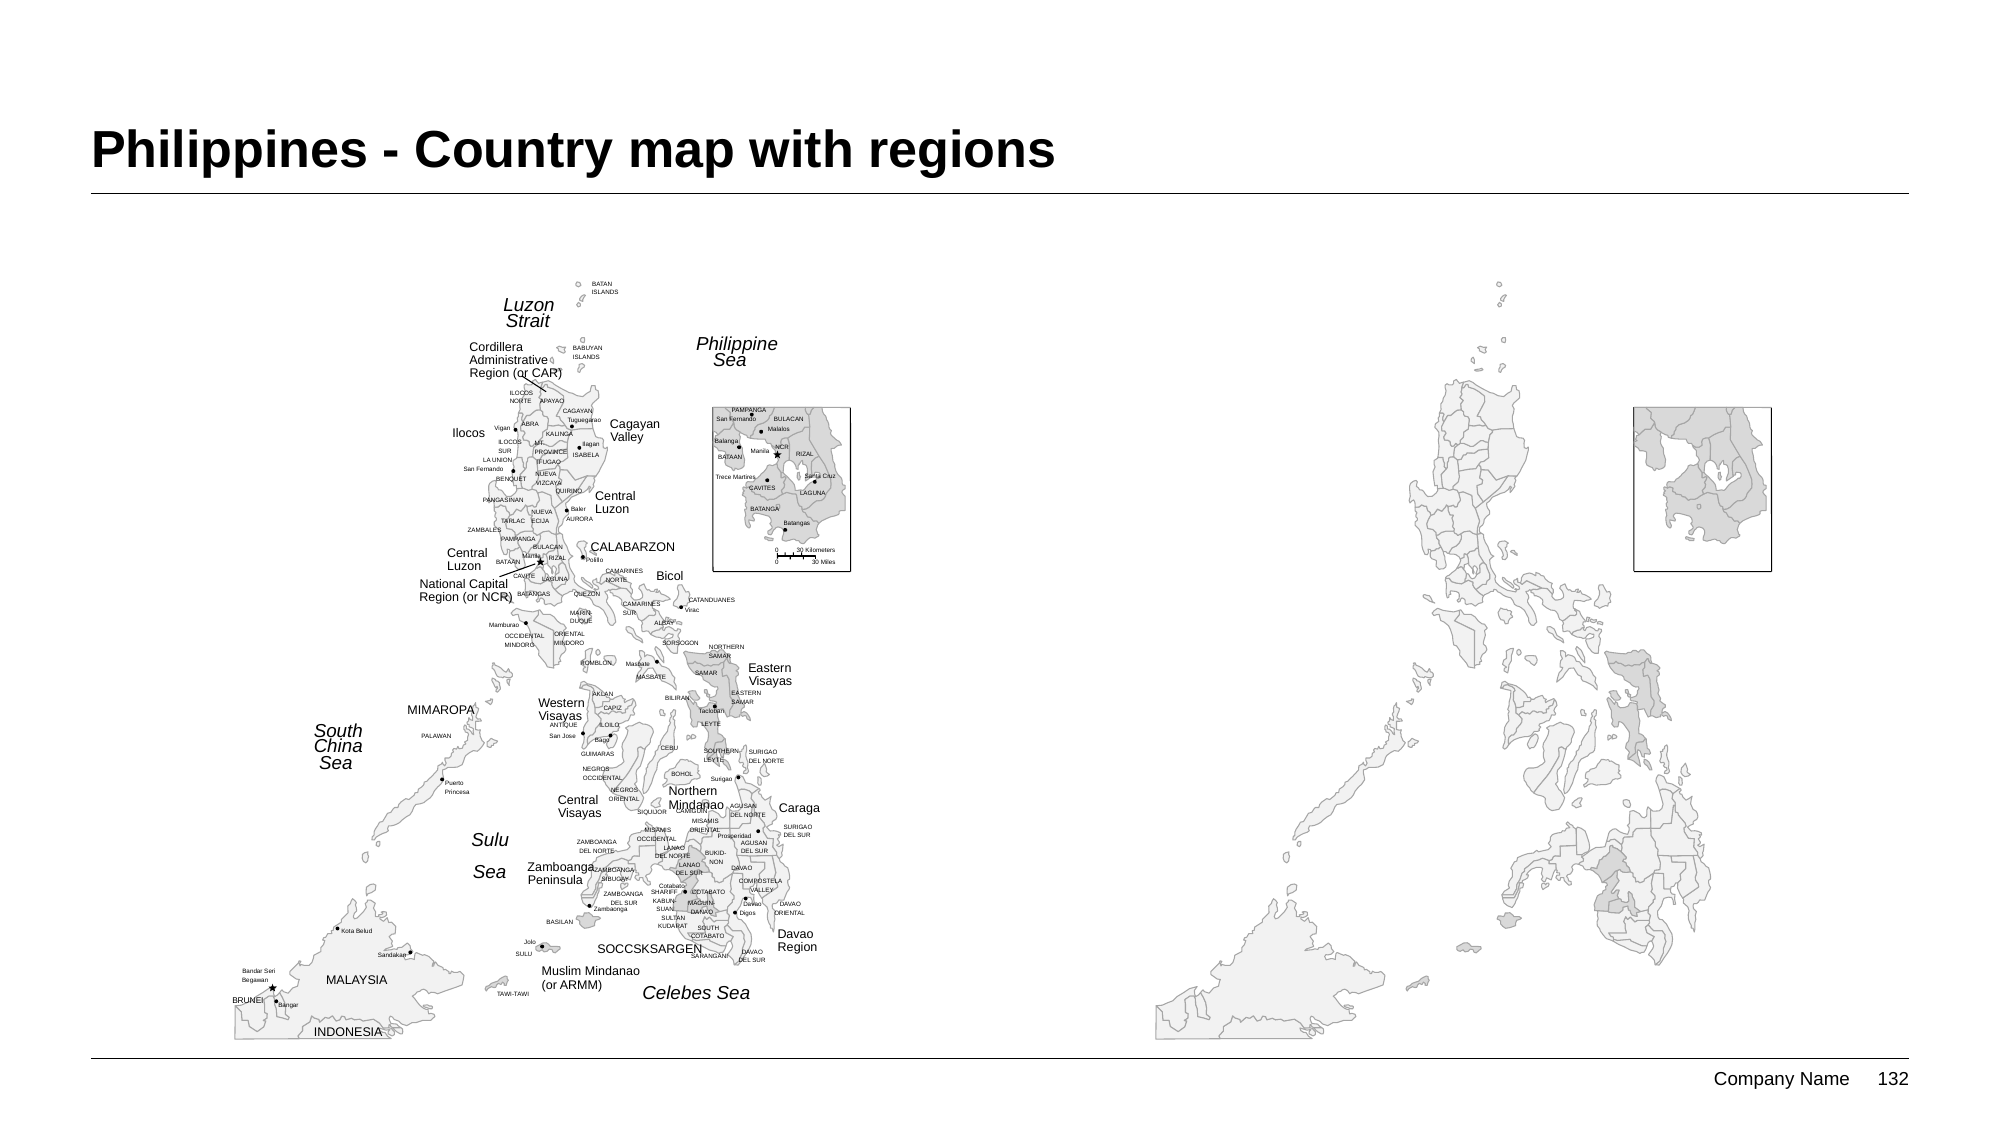

# Philippines - Country map with regions
BATAN

ISLANDS
Luzon
Strait
Philippine
Cordillera
BABUYAN
Sea
Administrative
ISLANDS
Region (or CAR)

ILOCOS
APAYAO
NORTE
PAMPANGA
CAGAYAN

San Fernando
BULACAN
Cagayan
Tuguegarao
ABRA

Vigan
Ilocos
Malalos

Valley

KALINGA
Balanga
ILOCOS
MT.
Ilagan
NCR

Manila
SUR
PROVINCE
RIZAL

ISABELA
BATAAN
LA UNION
IFUGAO
San Fernando

NUEVA
Santa Cruz
Trece Martires
BENQUET

VIZCAYA

CAVITES
QUIRINO
Central
LAGUNA
PANGASINAN
Luzon
BATANGA
Baler
NUEVA

AURORA
ECIJA
TARLAC
Batangas
ZAMBALES

PAMPANGA
CALABARZON
BULACAN
Central
0
30 Kilometers

0
30 Miles
Manila
RIZAL

Polillo

Luzon
BATAAN

CAMARINES
Bicol
CAVITE
LAGUNA
National Capital
NORTE
Region (or NCR)
QUEZON
BATANGAS
CATANDUANES
CAMARINES

Virac
MARIN-
SUR
DUQUE
ALBAY

Mamburao
ORIENTAL
OCCIDENTAL
MINDORO
SORSOGON
MINDORO
NORTHERN
SAMAR
ROMBLON

Masbate
Eastern
SAMAR
MASBATE
Visayas
EASTERN
AKLAN
BILIRAN
Western
SAMAR
MIMAROPA
CAPIZ

Visayas
Tacloban
South
LEYTE
ILOILO
ANTIQUE

San Jose
PALAWAN

China
Bago
CEBU
SOUTHERN
SURIGAO
Sea
GUIMARAS
LEYTE
DEL NORTE
NEGROS
BOHOL
OCCIDENTAL

Surigao

Puerto
Northern
NEGROS
Princesa
Central
ORIENTAL
Mindanao
Caraga
AGUSAN
Visayas
CAMIGUIN
SIQUIJOR
DEL NORTE
MISAMIS
SURIGAO
ORIENTAL
MISAMIS
Sulu

DEL SUR
Prosperidad
OCCIDENTAL
ZAMBOANGA
AGUSAN
LANAO
DEL NORTE
DEL SUR
BUKID-
DEL NORTE
NON
Zamboanga
Sea
LANAO
DAVAO
ZAMBOANGA
DEL SUR
Peninsula
SIBUGAY
COMPOSTELA
Cotabato
VALLEY
SHARIFF
COTABATO

ZAMBOANGA

KABUN-
DEL SUR
MAGUIN-
Davao
DAVAO

Zambaonga
SUAN
DANAO
ORIENTAL
Digos

SULTAN
BASILAN
KUDARAT
SOUTH
Davao

Kota Belud
COTABATO
Jolo
Region
SOCCSKSARGEN

DAVAO

SULU
Sandakan
SARANGANI
DEL SUR
Muslim Mindanao
Bandar Seri
MALAYSIA
Begawan
(or ARMM)
Celebes Sea

TAWI-TAWI
BRUNEI

Bangar
INDONESIA